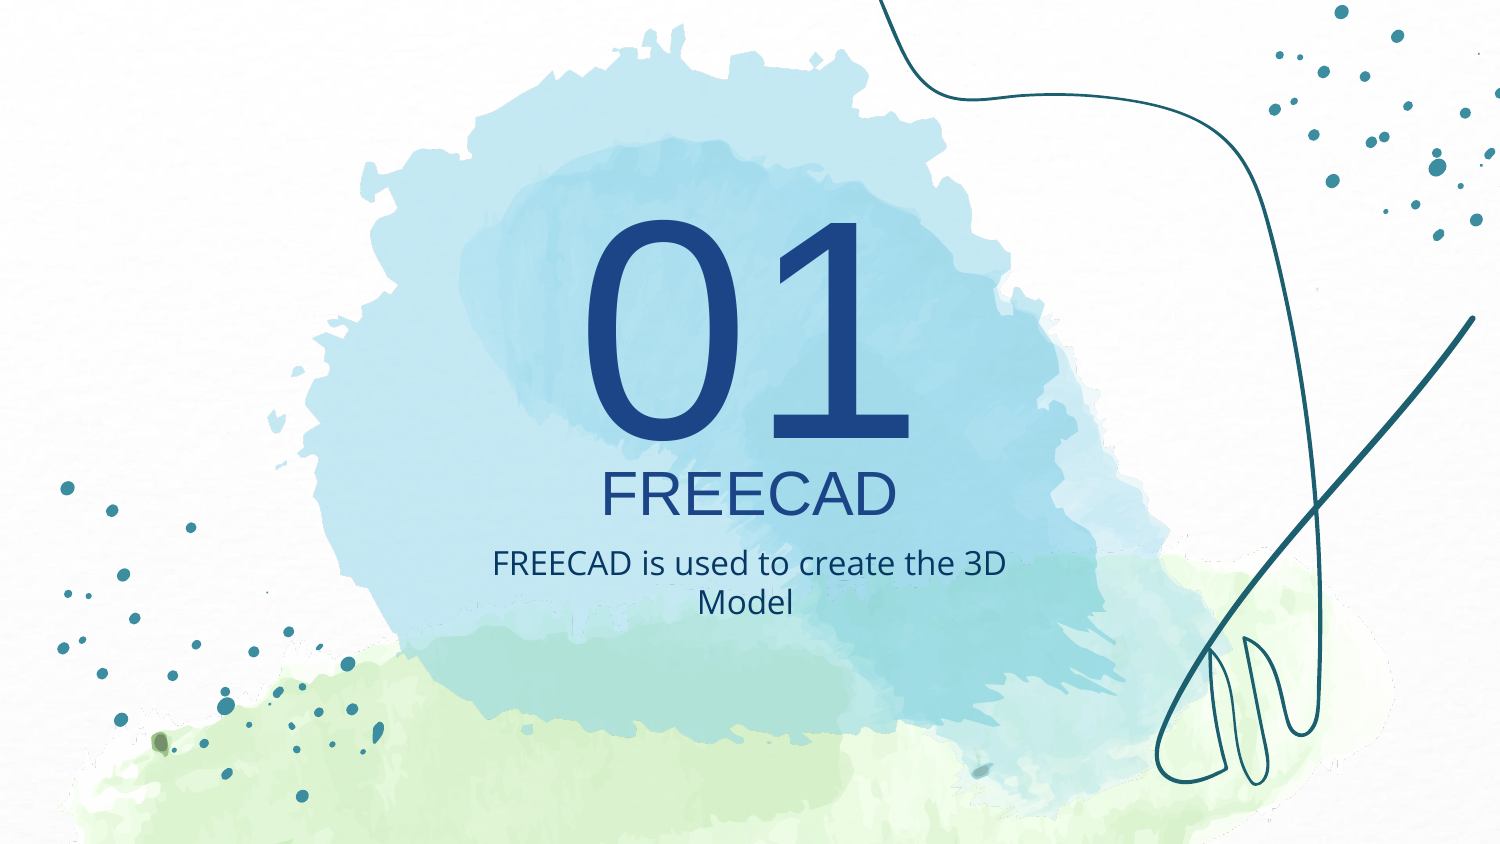

01
# FREECAD
FREECAD is used to create the 3D Model